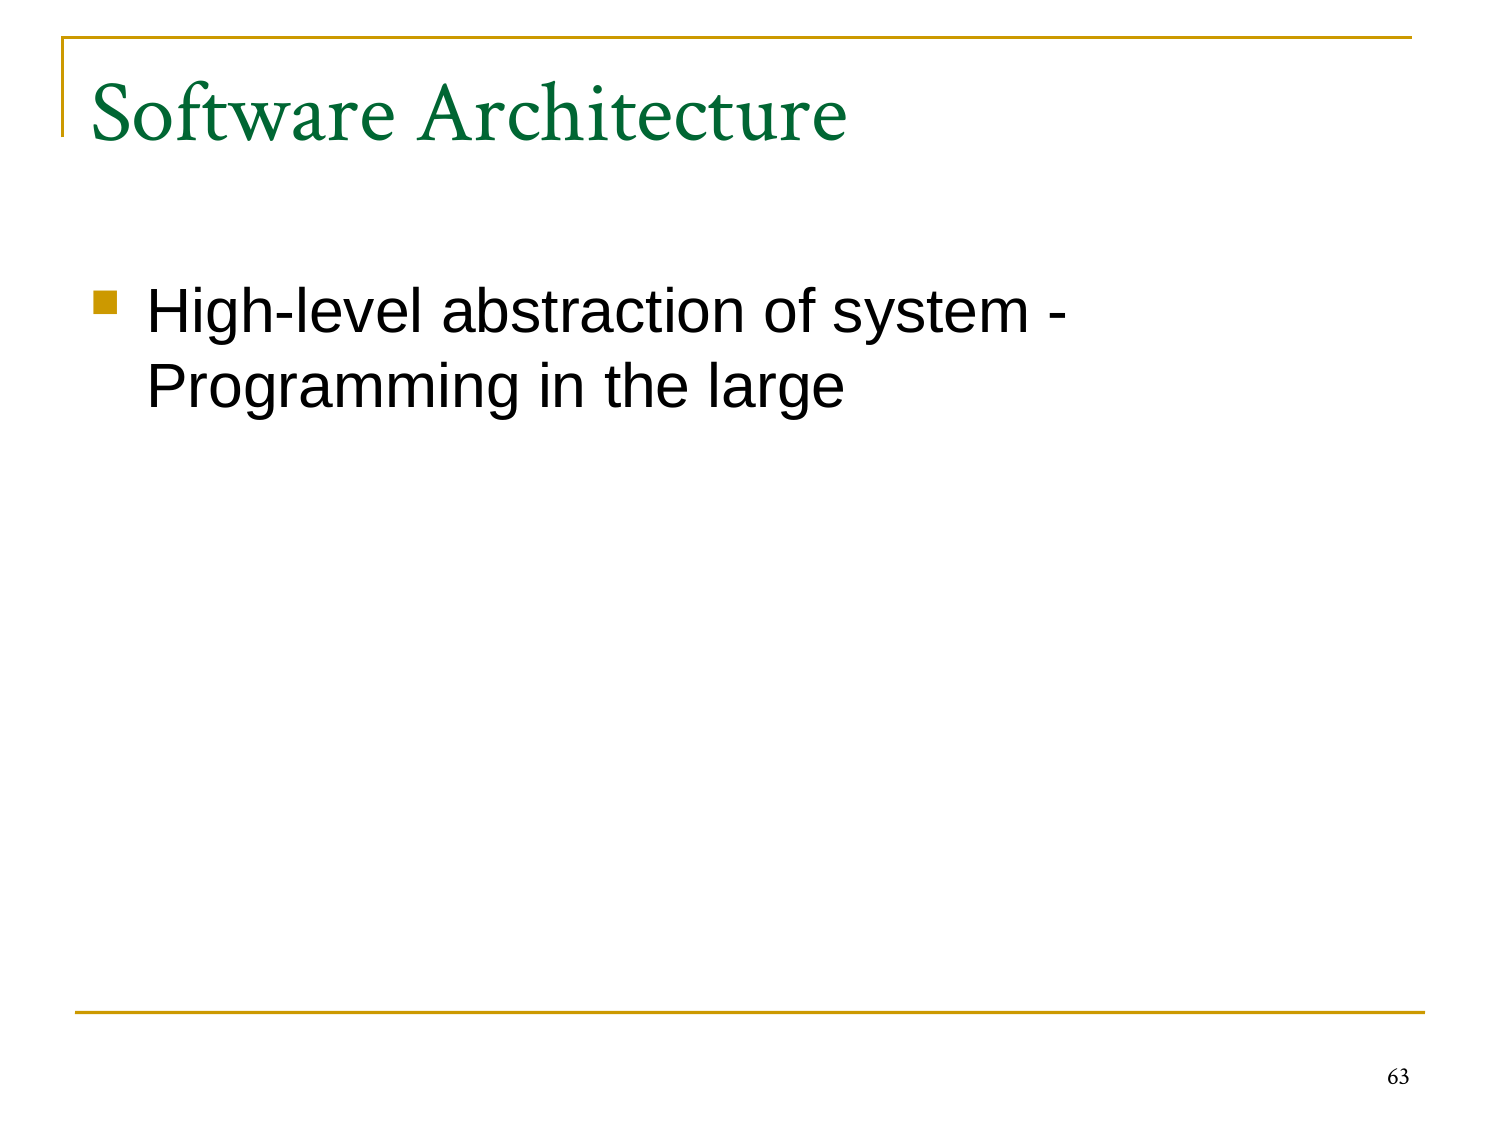

# Software Architecture
High-level abstraction of system - Programming in the large
63